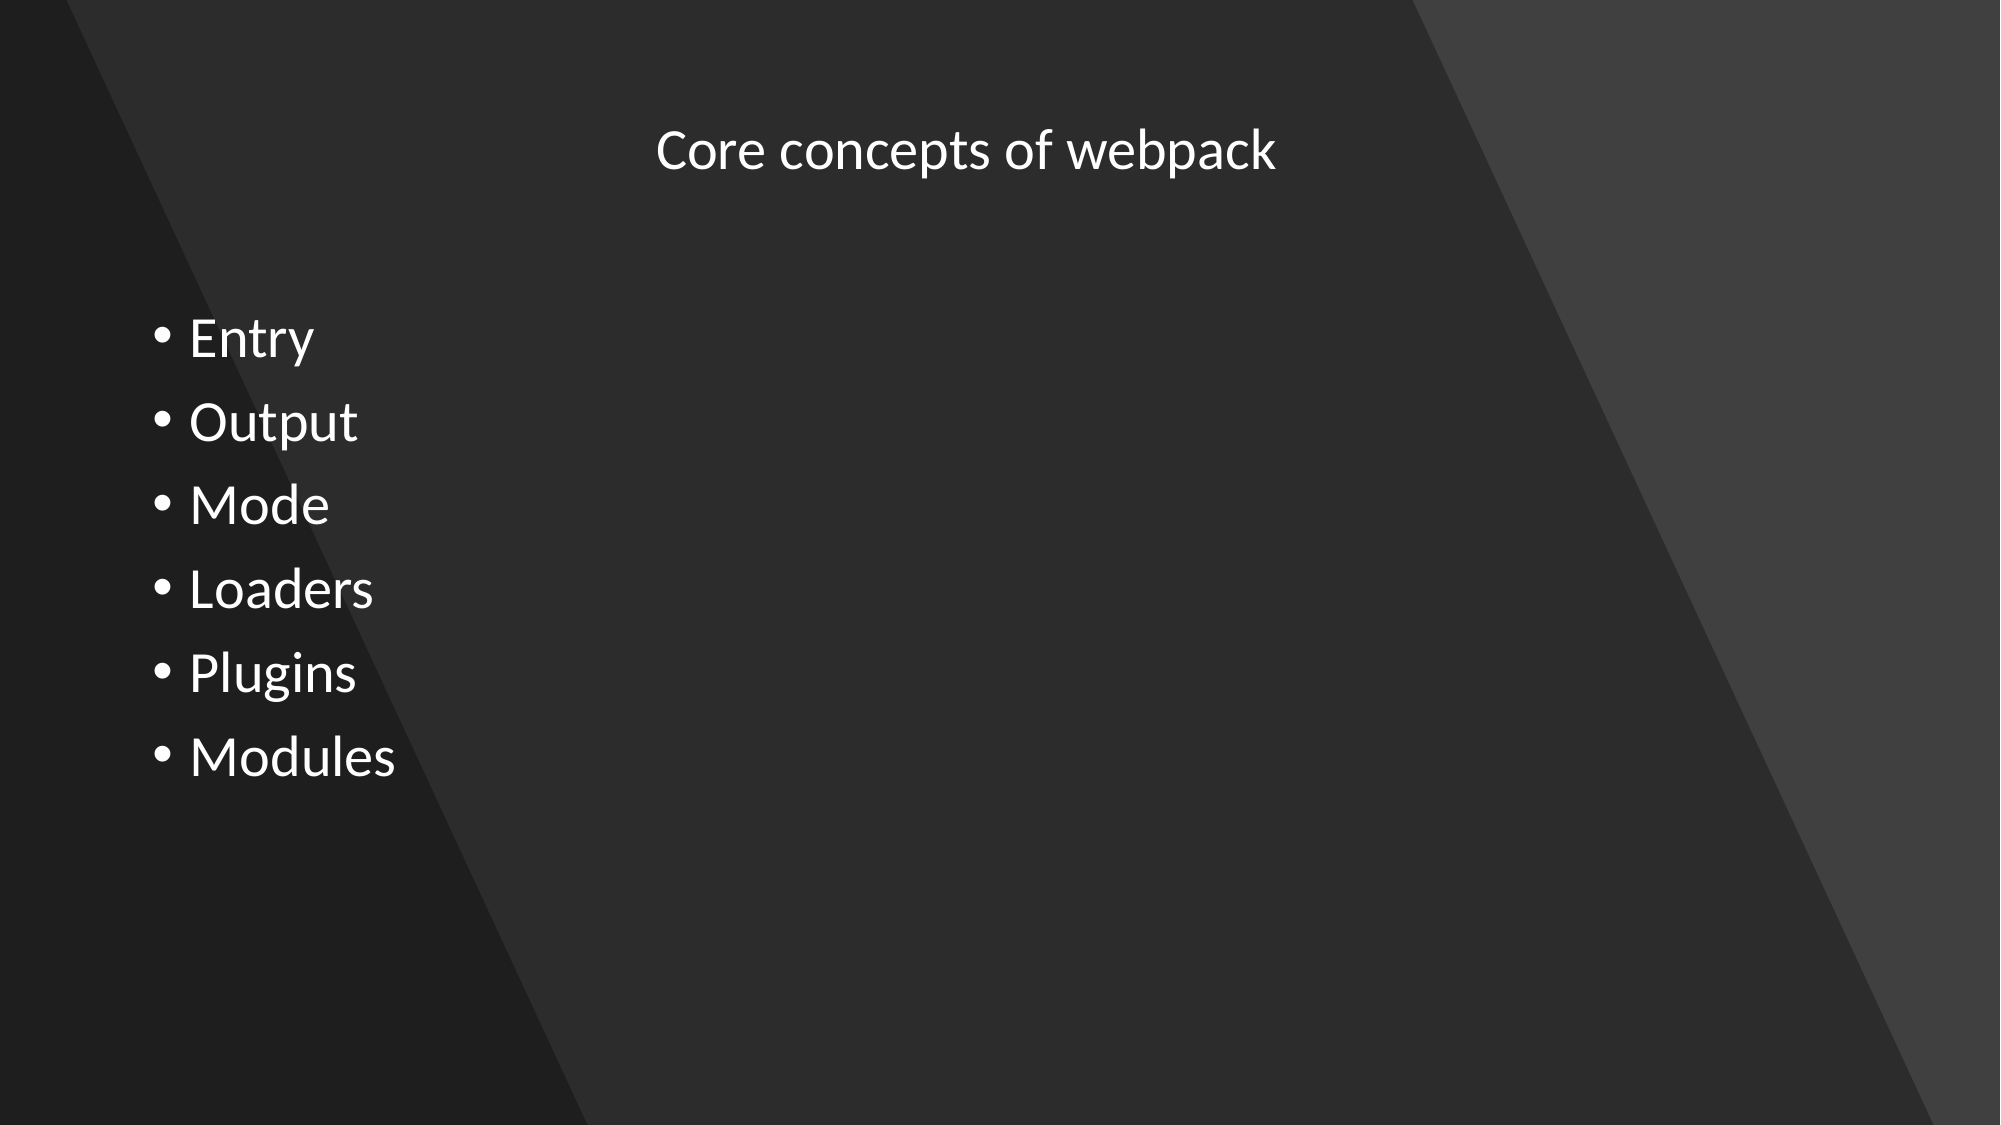

# Core concepts of webpack
Entry
Output
Mode
Loaders
Plugins
Modules